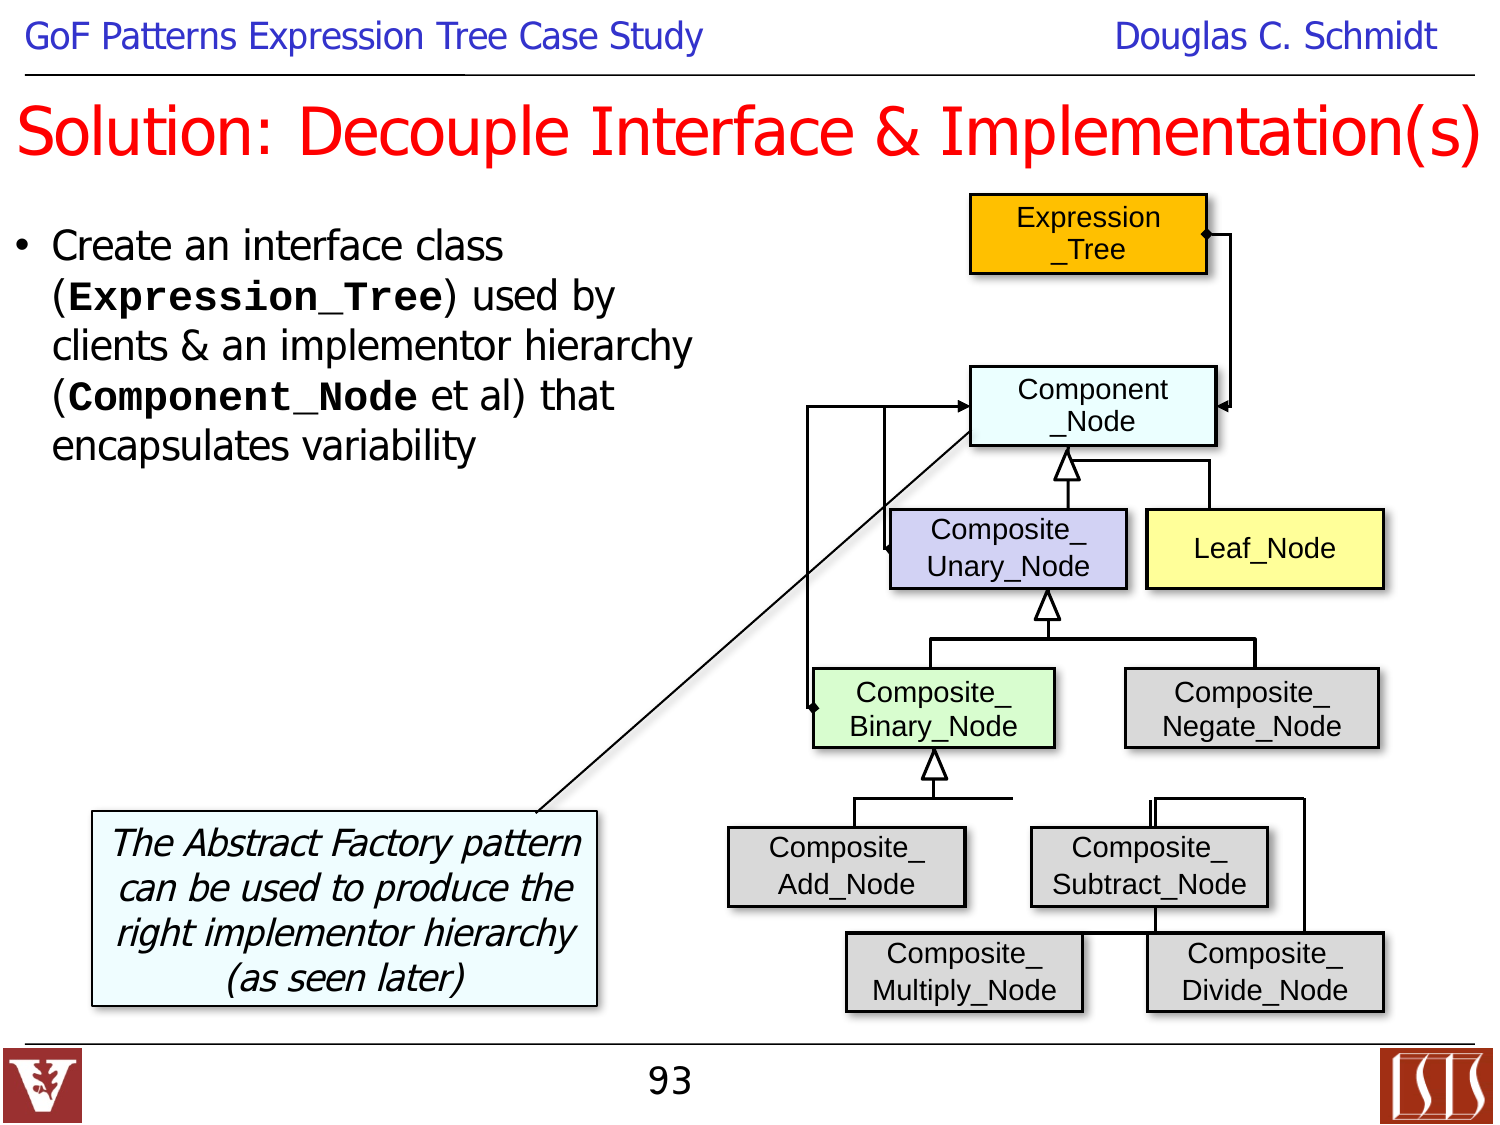

# Solution: Decouple Interface & Implementation(s)
Expression
_Tree
Create an interface class (Expression_Tree) used by clients & an implementor hierarchy (Component_Node et al) that encapsulates variability

Component
_Node

Composite_
Unary_Node
Leaf_Node

Composite_
Binary_Node
Composite_
Negate_Node

The Abstract Factory pattern can be used to produce the right implementor hierarchy (as seen later)
Composite_
Add_Node
Composite_
Subtract_Node
Composite_
Multiply_Node
Composite_
Divide_Node